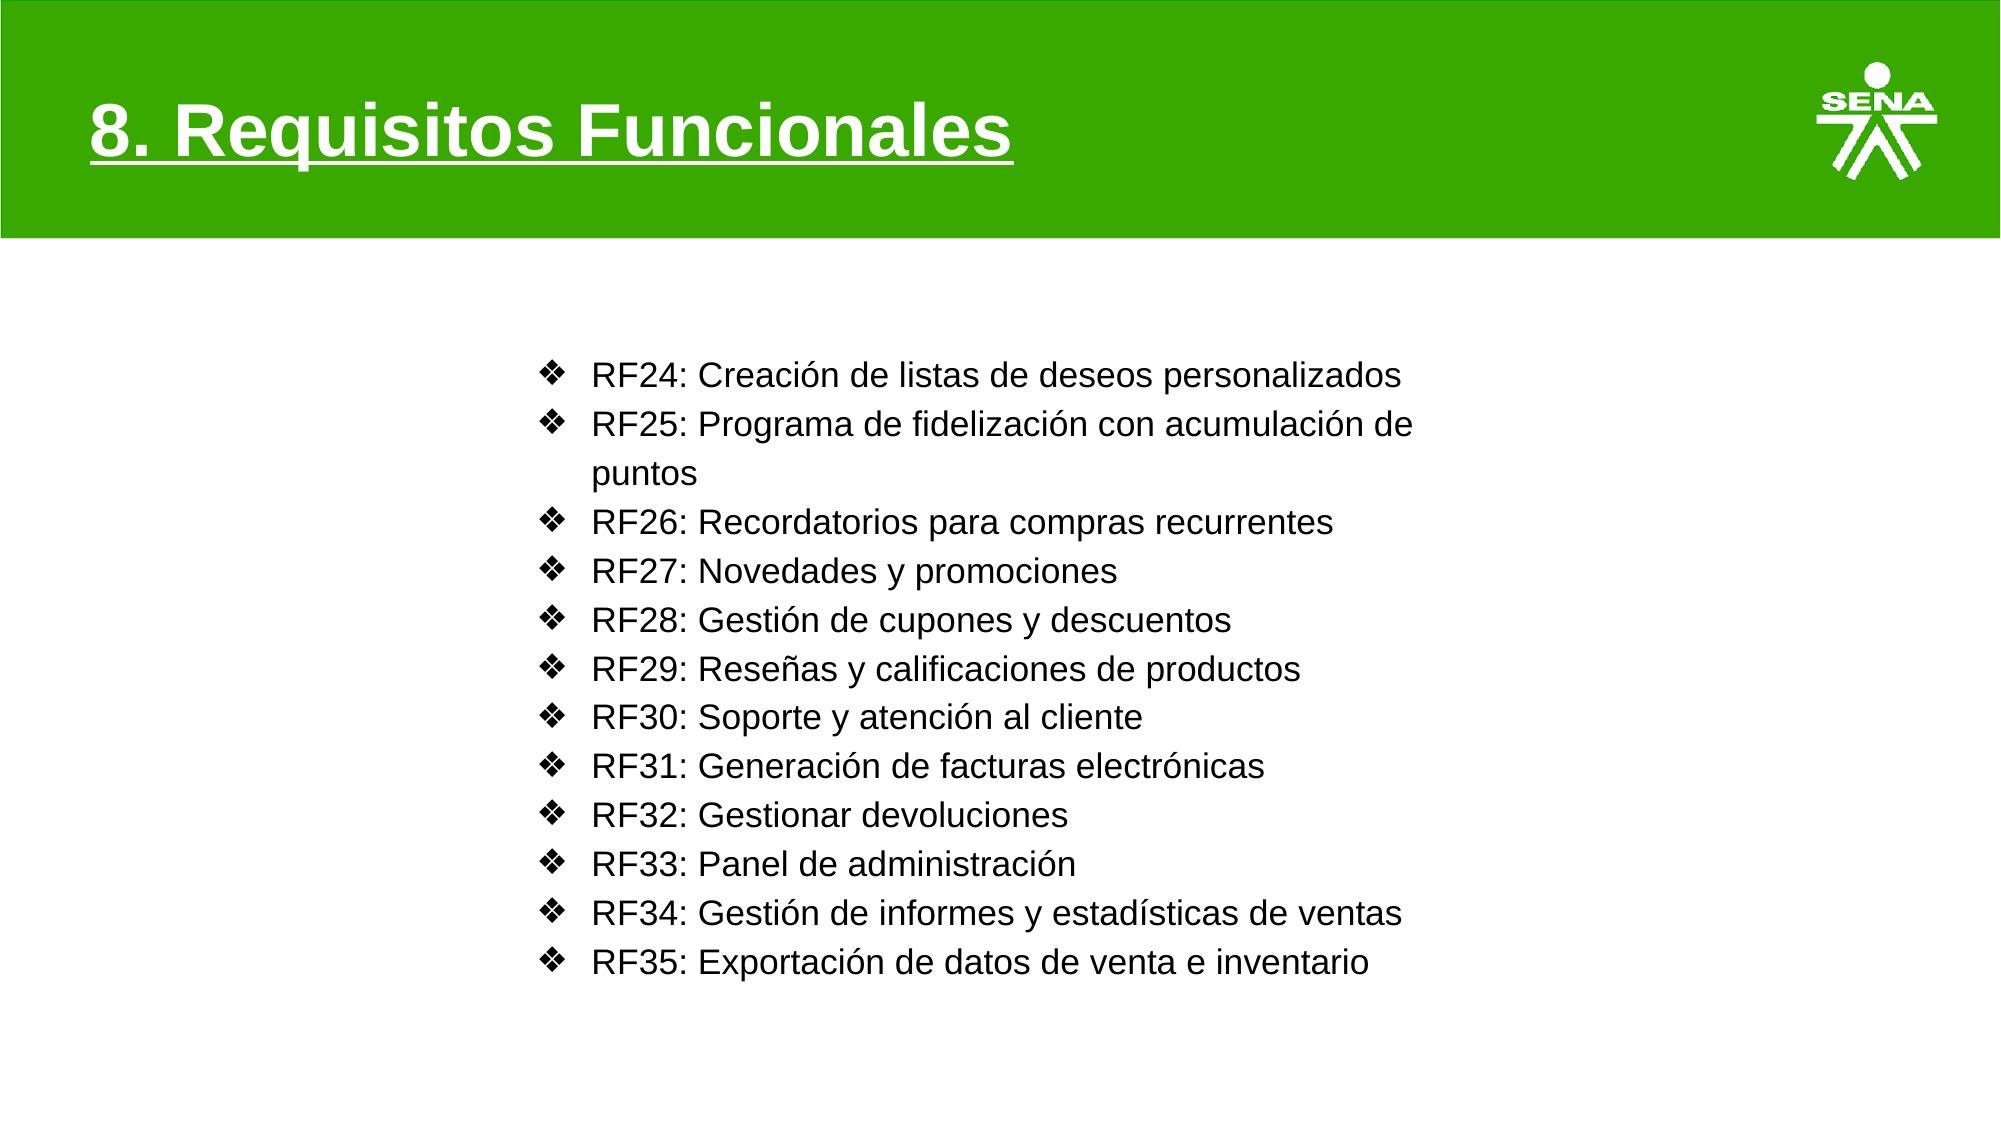

# 8. Requisitos Funcionales

RF24: Creación de listas de deseos personalizados
RF25: Programa de fidelización con acumulación de puntos
RF26: Recordatorios para compras recurrentes
RF27: Novedades y promociones
RF28: Gestión de cupones y descuentos
RF29: Reseñas y calificaciones de productos
RF30: Soporte y atención al cliente
RF31: Generación de facturas electrónicas
RF32: Gestionar devoluciones
RF33: Panel de administración
RF34: Gestión de informes y estadísticas de ventas
RF35: Exportación de datos de venta e inventario